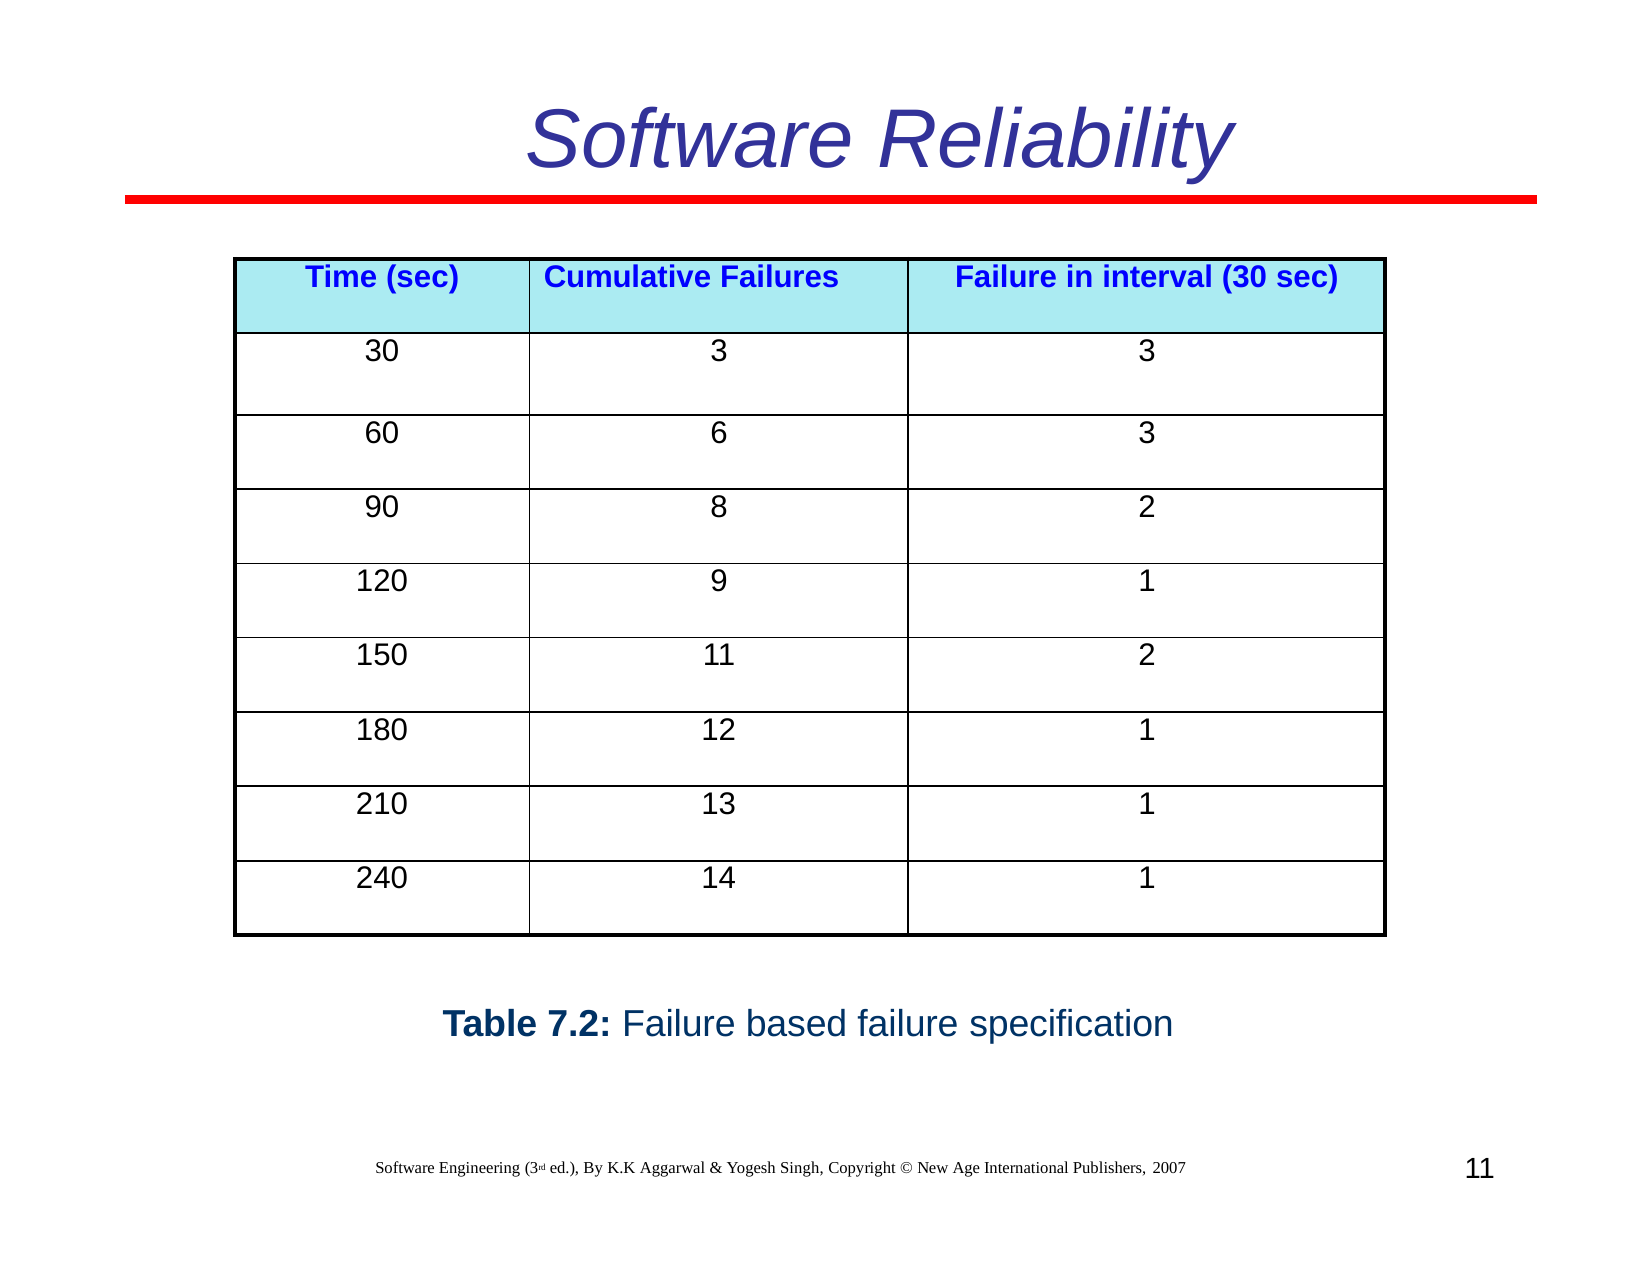

# Software Reliability

| Time (sec) | Cumulative Failures | Failure in interval (30 sec) |
| --- | --- | --- |
| 30 | 3 | 3 |
| 60 | 6 | 3 |
| 90 | 8 | 2 |
| 120 | 9 | 1 |
| 150 | 11 | 2 |
| 180 | 12 | 1 |
| 210 | 13 | 1 |
| 240 | 14 | 1 |
Table 7.2: Failure based failure specification
11
Software Engineering (3rd  ed.), By K.K Aggarwal & Yogesh Singh, Copyright © New Age International Publishers, 2007